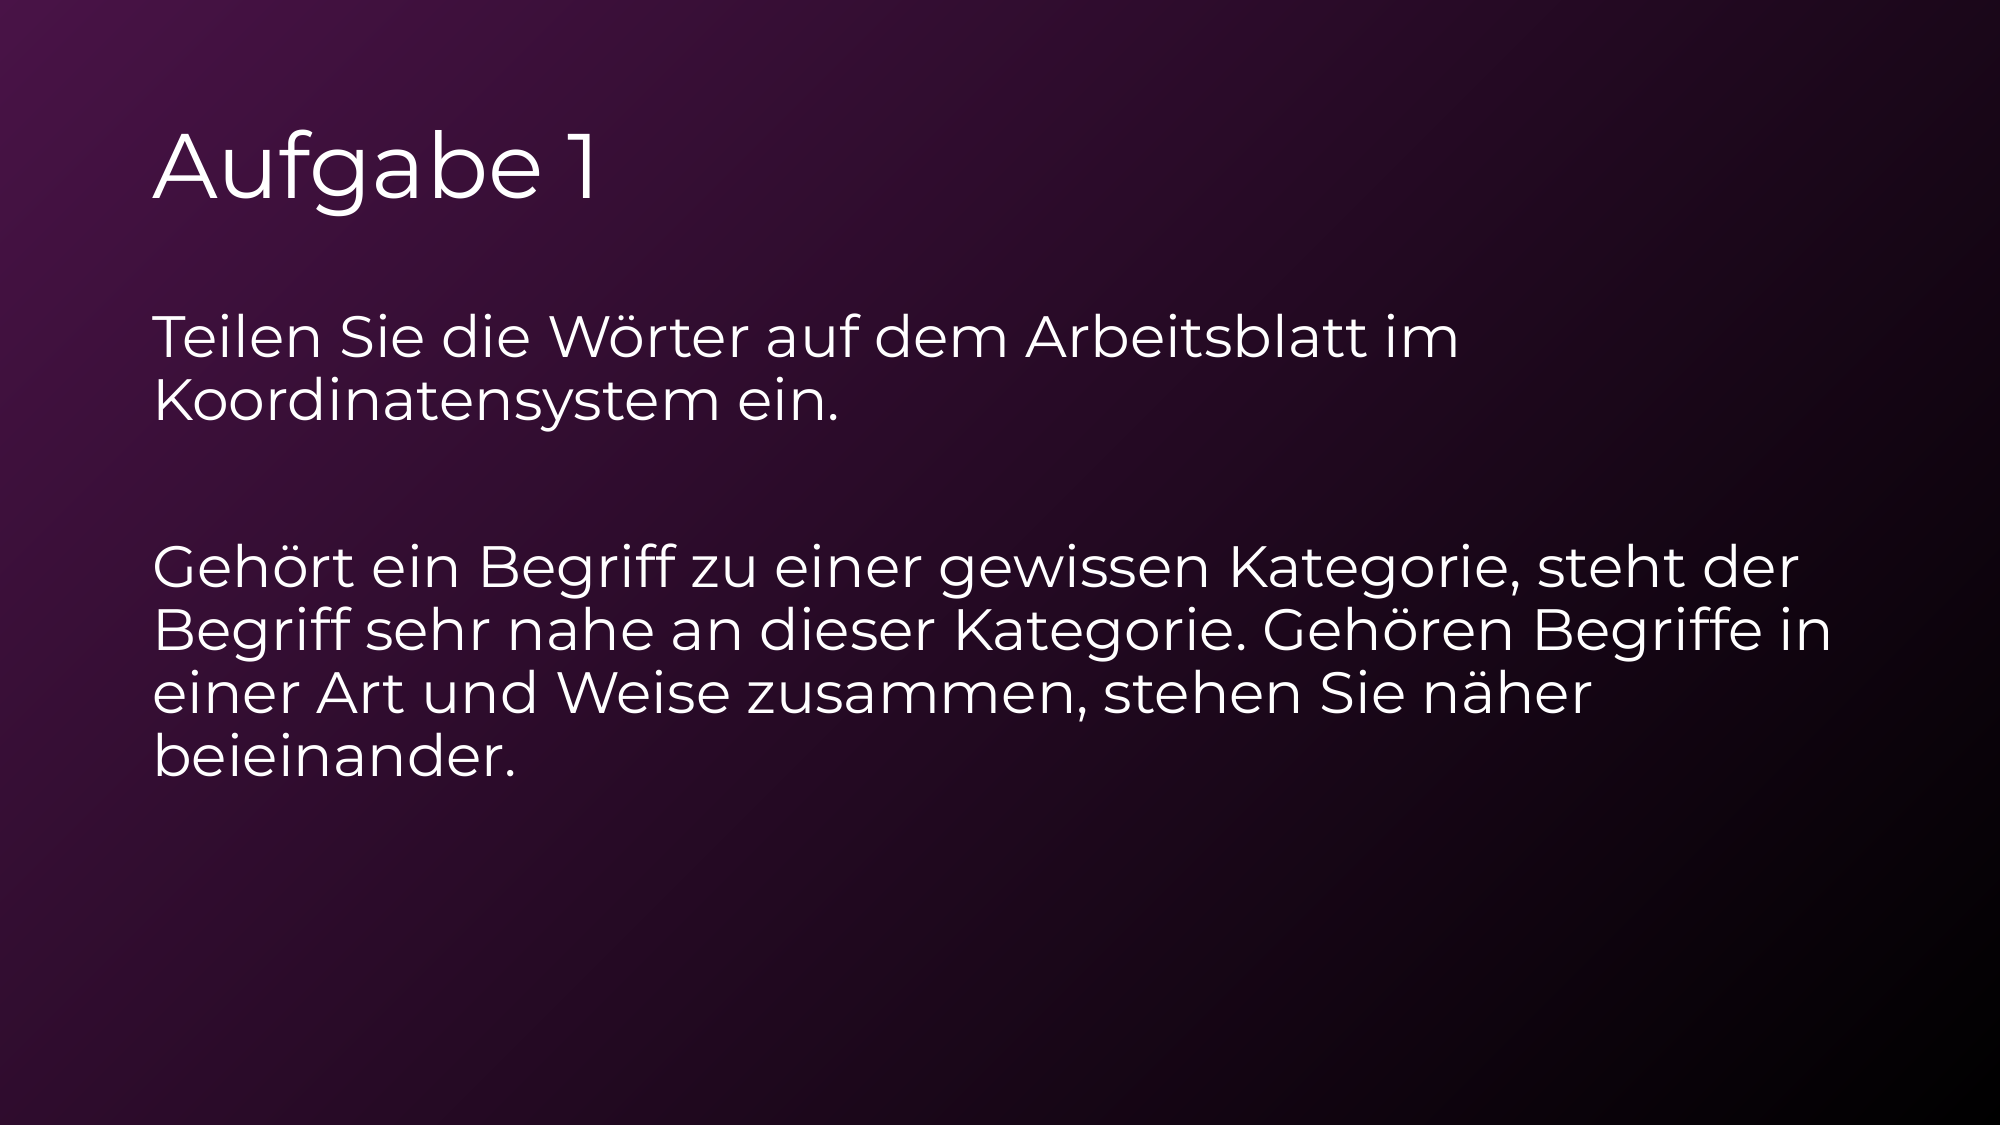

# Aufgabe 1
Teilen Sie die Wörter auf dem Arbeitsblatt im Koordinatensystem ein.

Gehört ein Begriff zu einer gewissen Kategorie, steht der Begriff sehr nahe an dieser Kategorie. Gehören Begriffe in einer Art und Weise zusammen, stehen Sie näher beieinander.